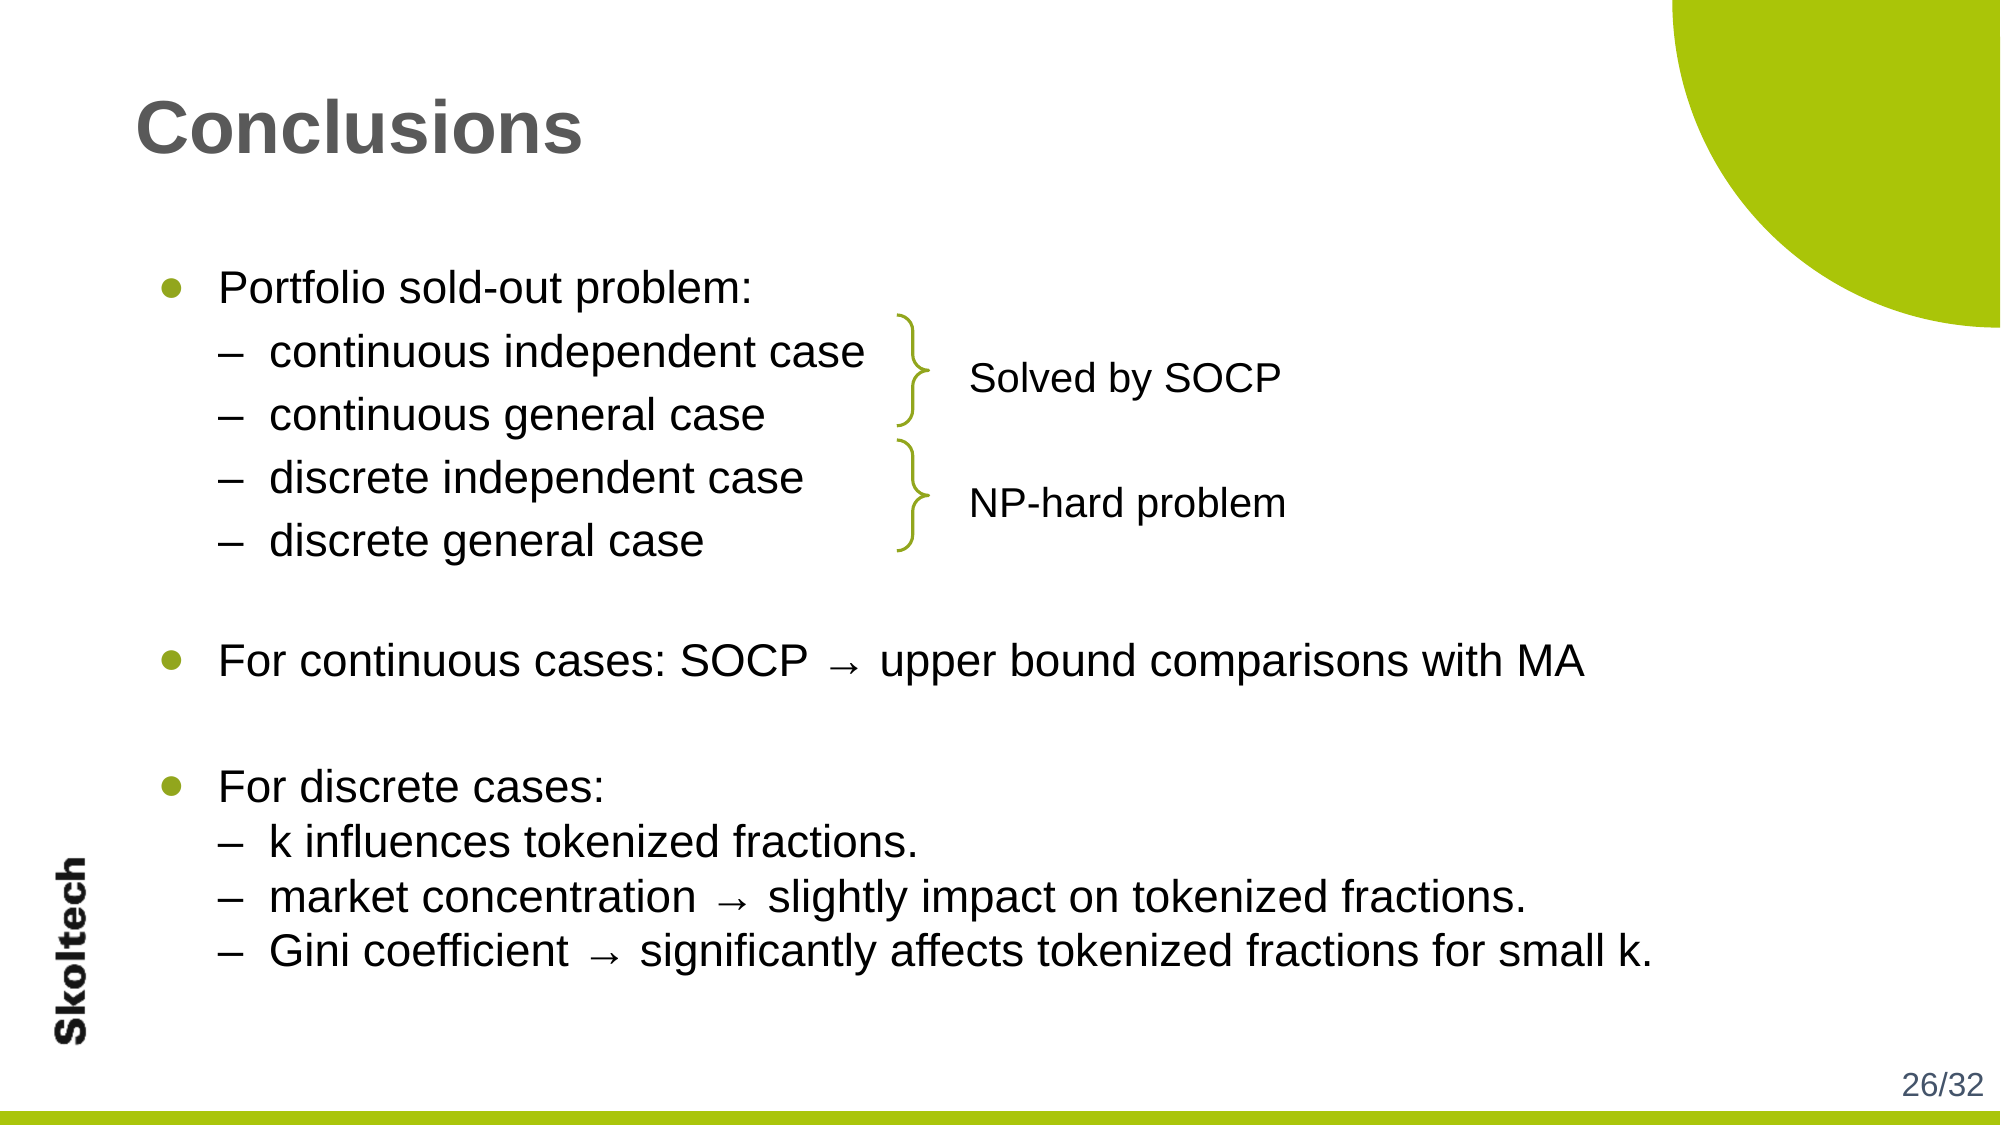

# Conclusions
Portfolio sold-out problem:
–  continuous independent case
–  continuous general case
–  discrete independent case
–  discrete general case

Solved by SOCP

NP-hard problem
For continuous cases: SOCP → upper bound comparisons with MA

For discrete cases:
–  k influences tokenized fractions.
–  market concentration → slightly impact on tokenized fractions.
–  Gini coefficient → significantly affects tokenized fractions for small k.

26/32